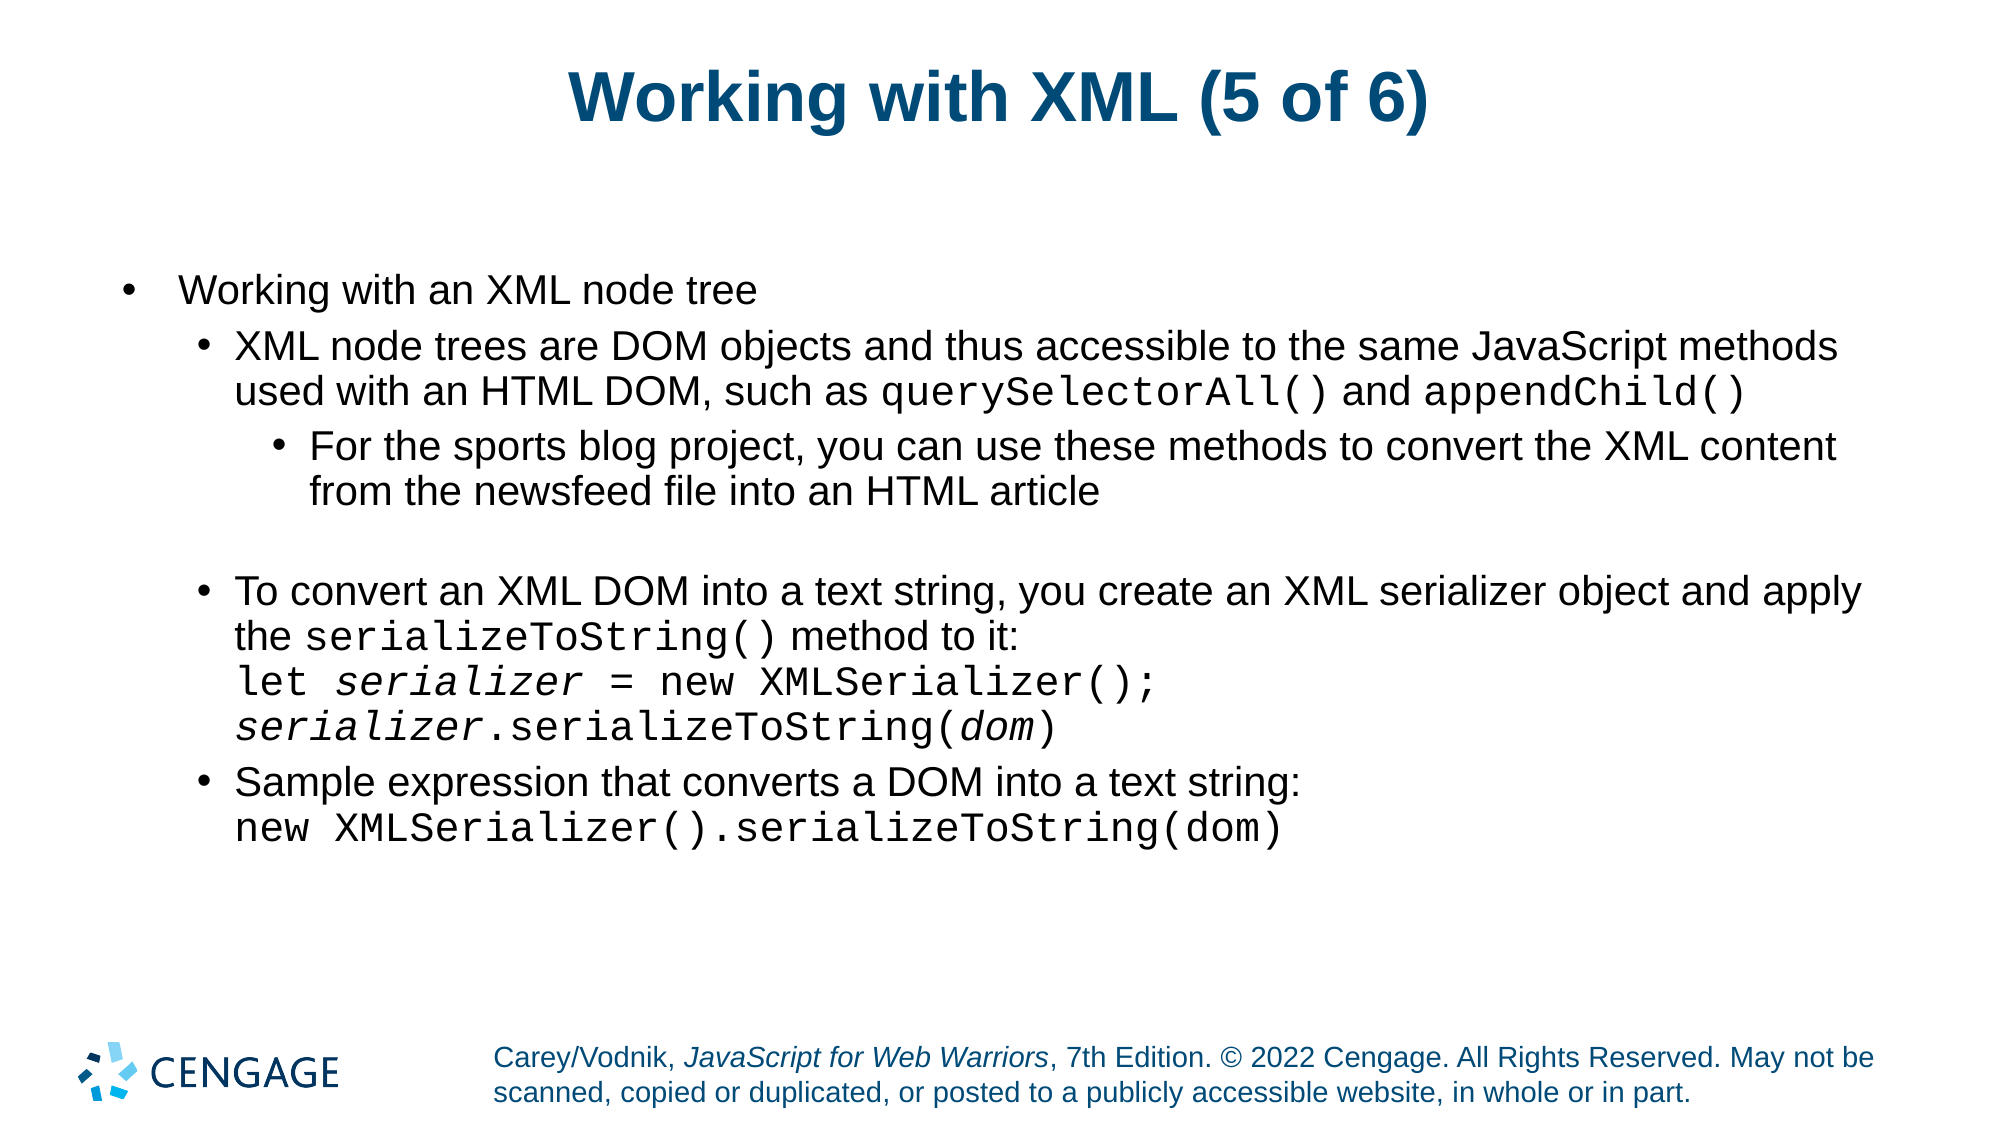

# Working with XML (5 of 6)
Working with an XML node tree
XML node trees are DOM objects and thus accessible to the same JavaScript methods used with an HTML DOM, such as querySelectorAll() and appendChild()
For the sports blog project, you can use these methods to convert the XML content from the newsfeed file into an HTML article
To convert an XML DOM into a text string, you create an XML serializer object and apply the serializeToString() method to it:
let serializer = new XMLSerializer();
serializer.serializeToString(dom)
Sample expression that converts a DOM into a text string:
new XMLSerializer().serializeToString(dom)